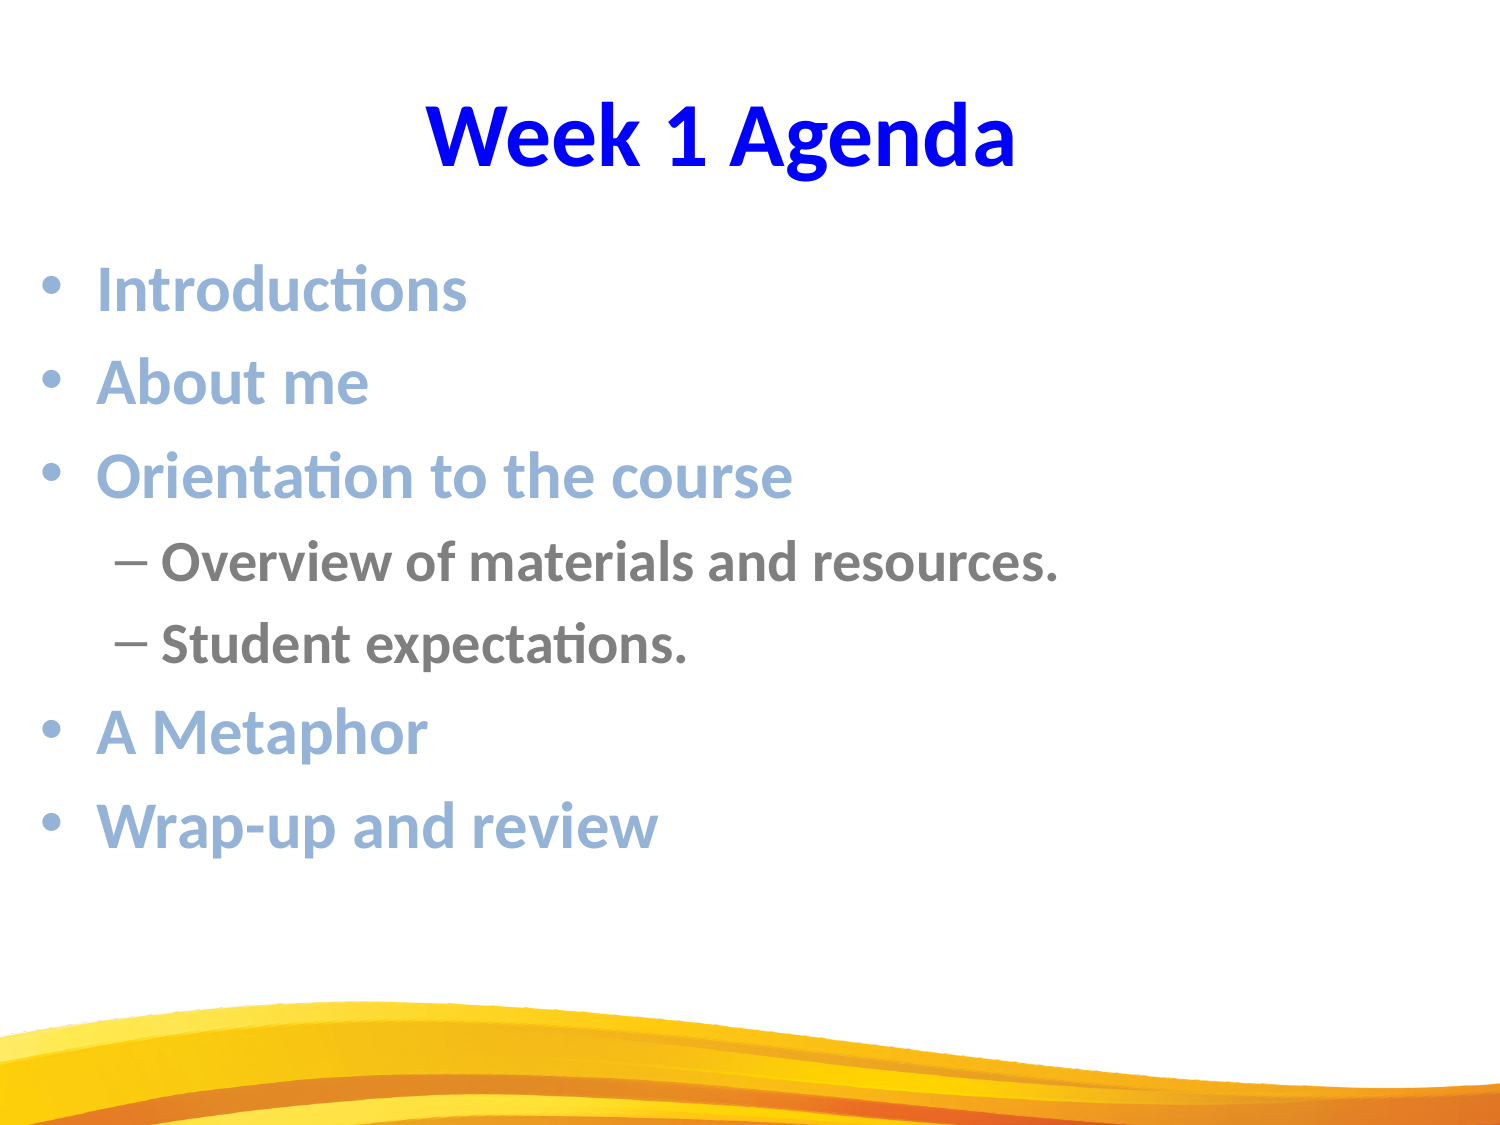

Week 1 Agenda
Introductions
About me
Orientation to the course
Overview of materials and resources.
Student expectations.
A Metaphor
Wrap-up and review
4